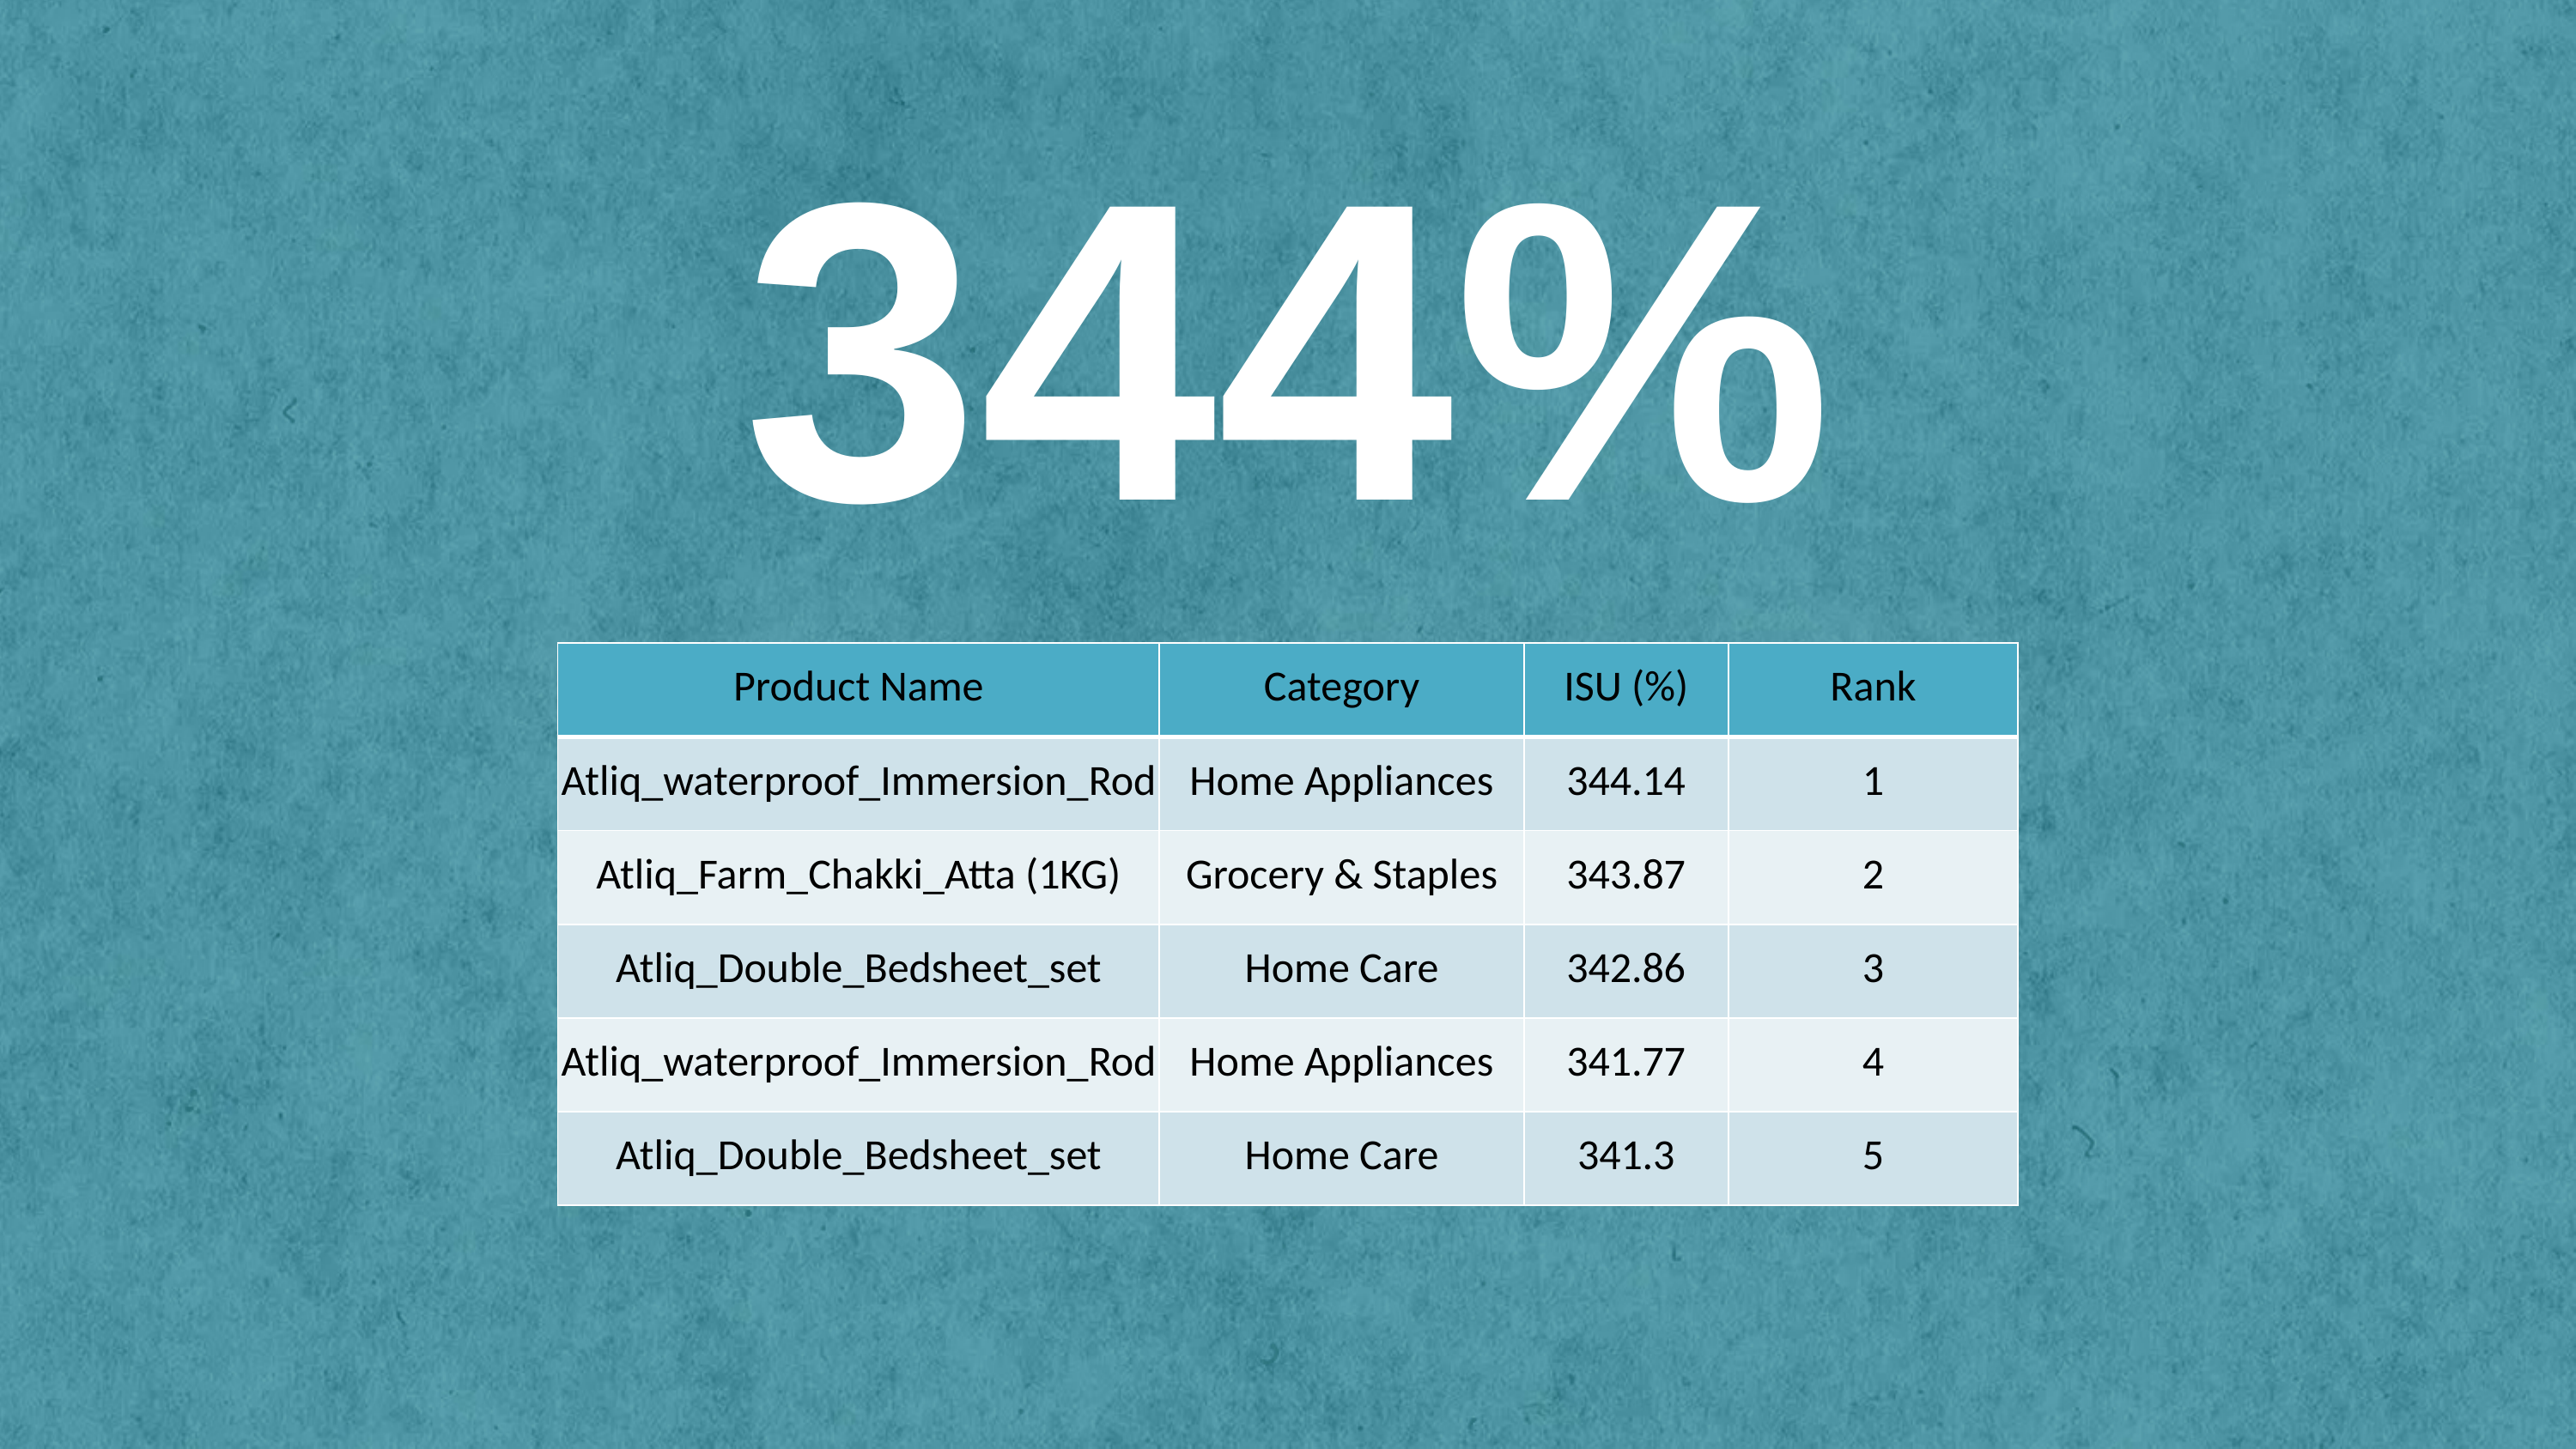

344%
| Product Name | Category | ISU (%) | Rank |
| --- | --- | --- | --- |
| Atliq\_waterproof\_Immersion\_Rod | Home Appliances | 344.14 | 1 |
| Atliq\_Farm\_Chakki\_Atta (1KG) | Grocery & Staples | 343.87 | 2 |
| Atliq\_Double\_Bedsheet\_set | Home Care | 342.86 | 3 |
| Atliq\_waterproof\_Immersion\_Rod | Home Appliances | 341.77 | 4 |
| Atliq\_Double\_Bedsheet\_set | Home Care | 341.3 | 5 |